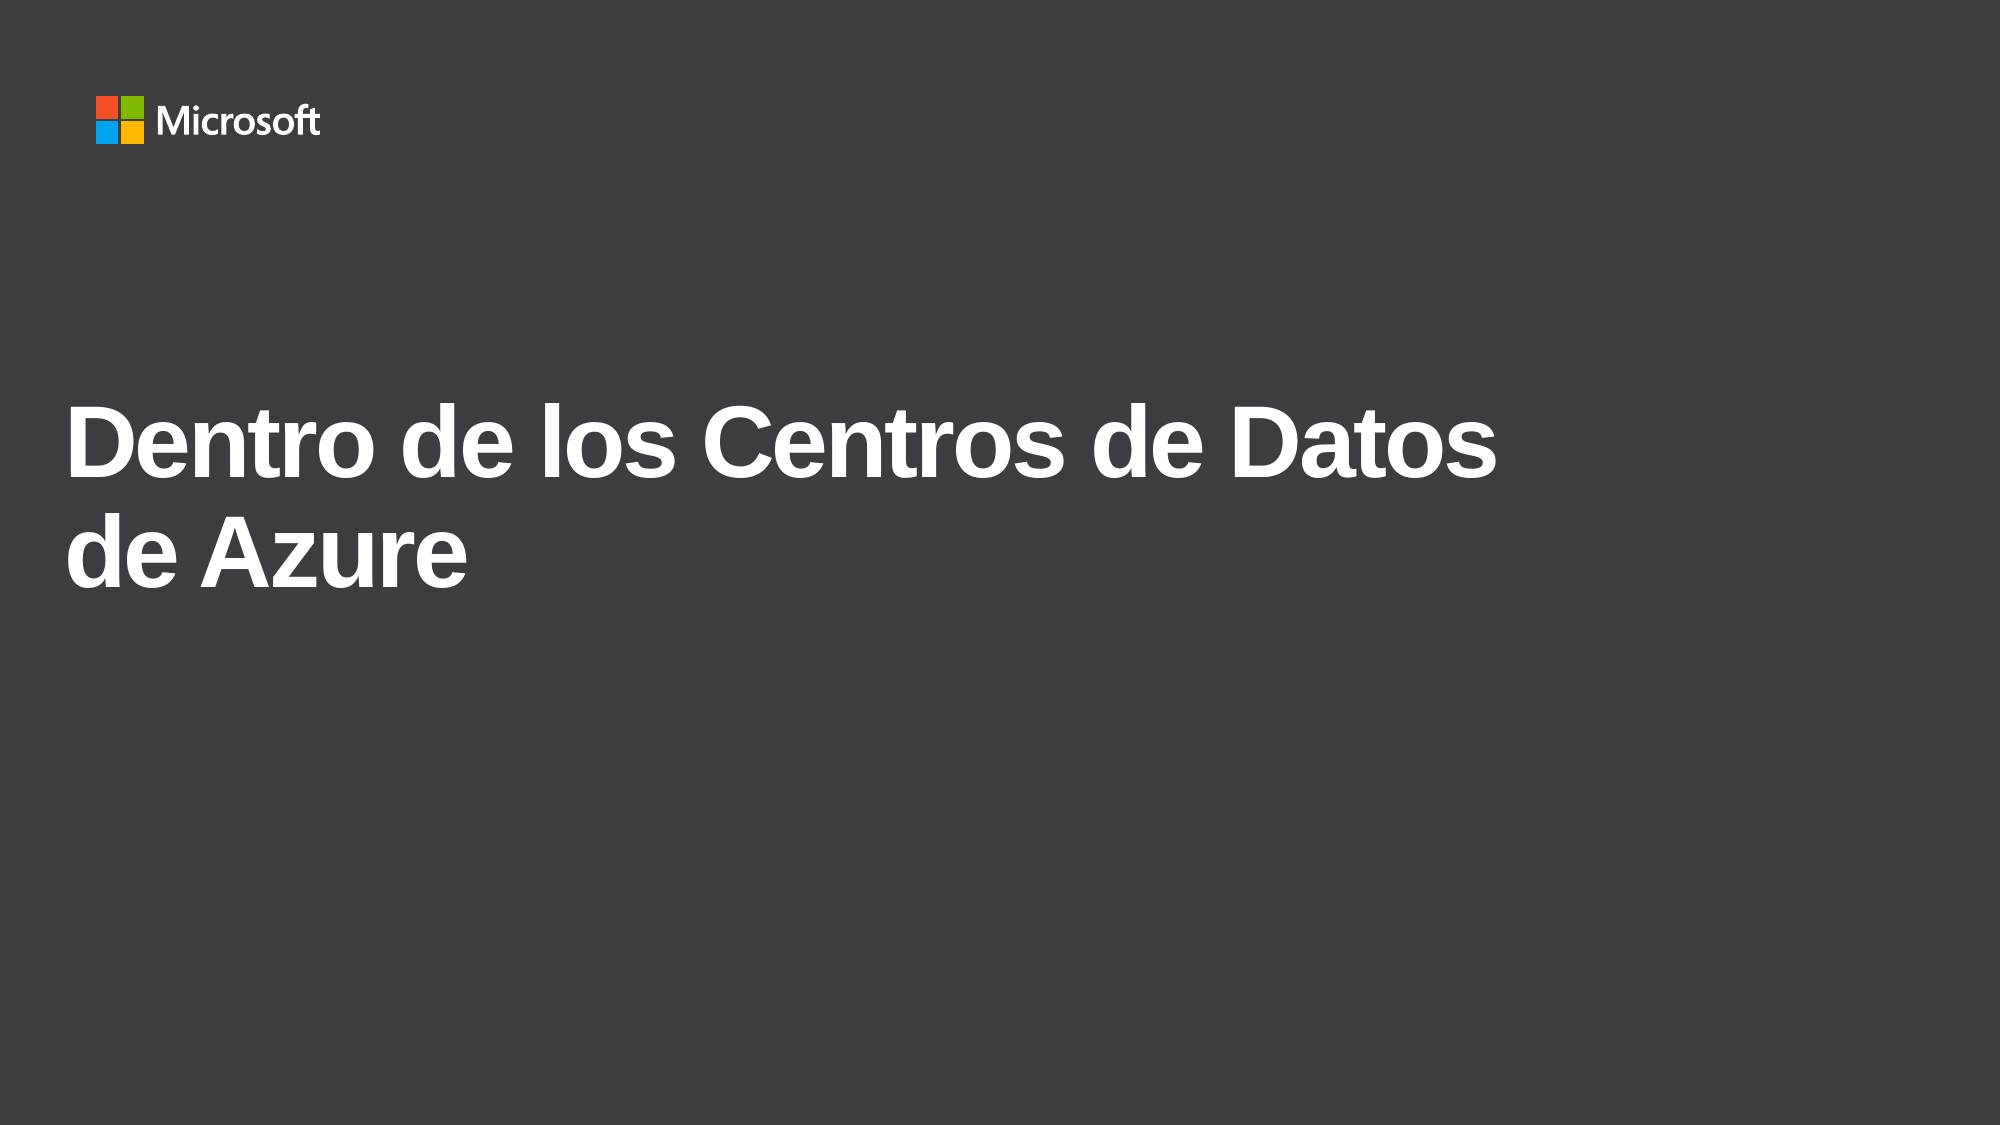

# Dentro de los Centros de Datos de Azure